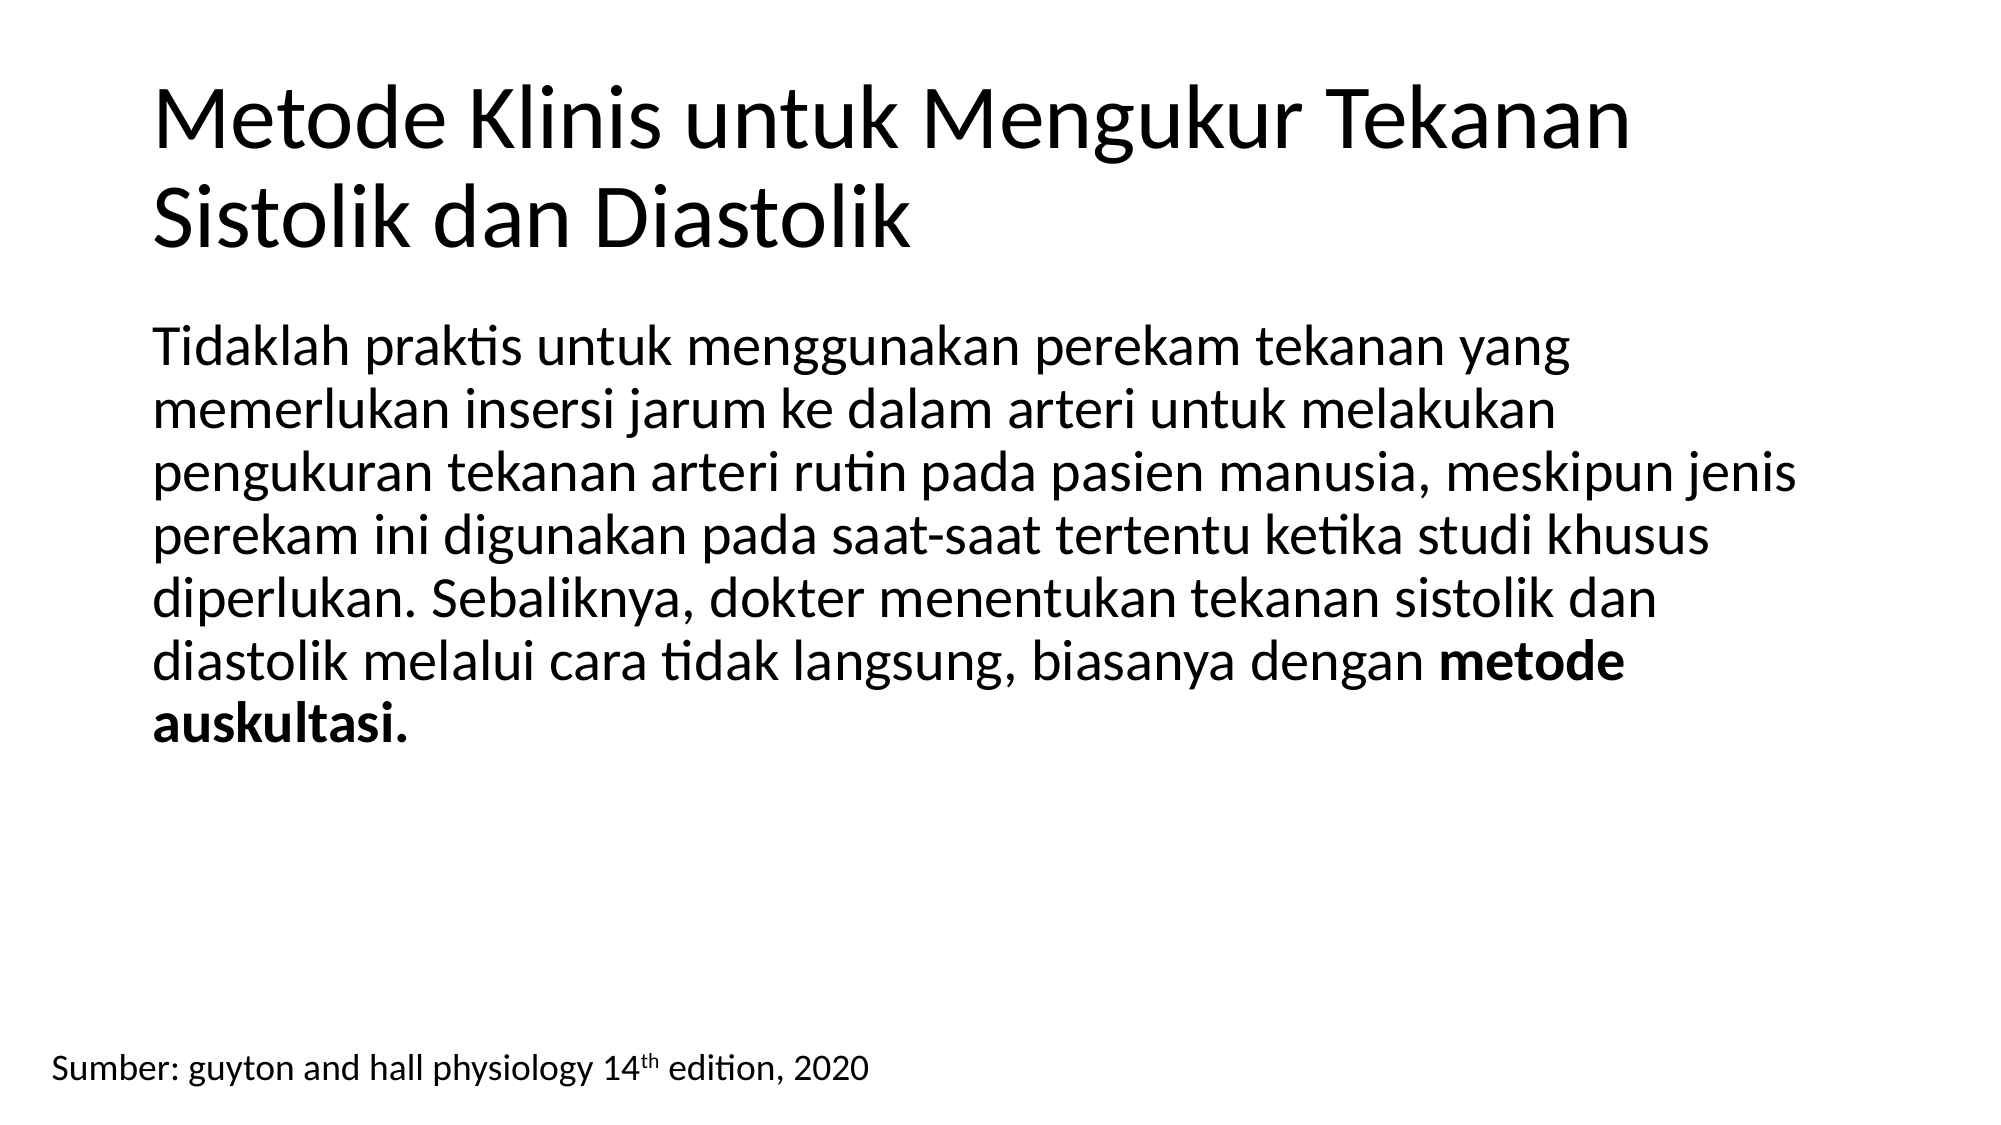

# Metode Klinis untuk Mengukur Tekanan Sistolik dan Diastolik
Tidaklah praktis untuk menggunakan perekam tekanan yang memerlukan insersi jarum ke dalam arteri untuk melakukan pengukuran tekanan arteri rutin pada pasien manusia, meskipun jenis perekam ini digunakan pada saat-saat tertentu ketika studi khusus diperlukan. Sebaliknya, dokter menentukan tekanan sistolik dan diastolik melalui cara tidak langsung, biasanya dengan metode auskultasi.
Sumber: guyton and hall physiology 14th edition, 2020